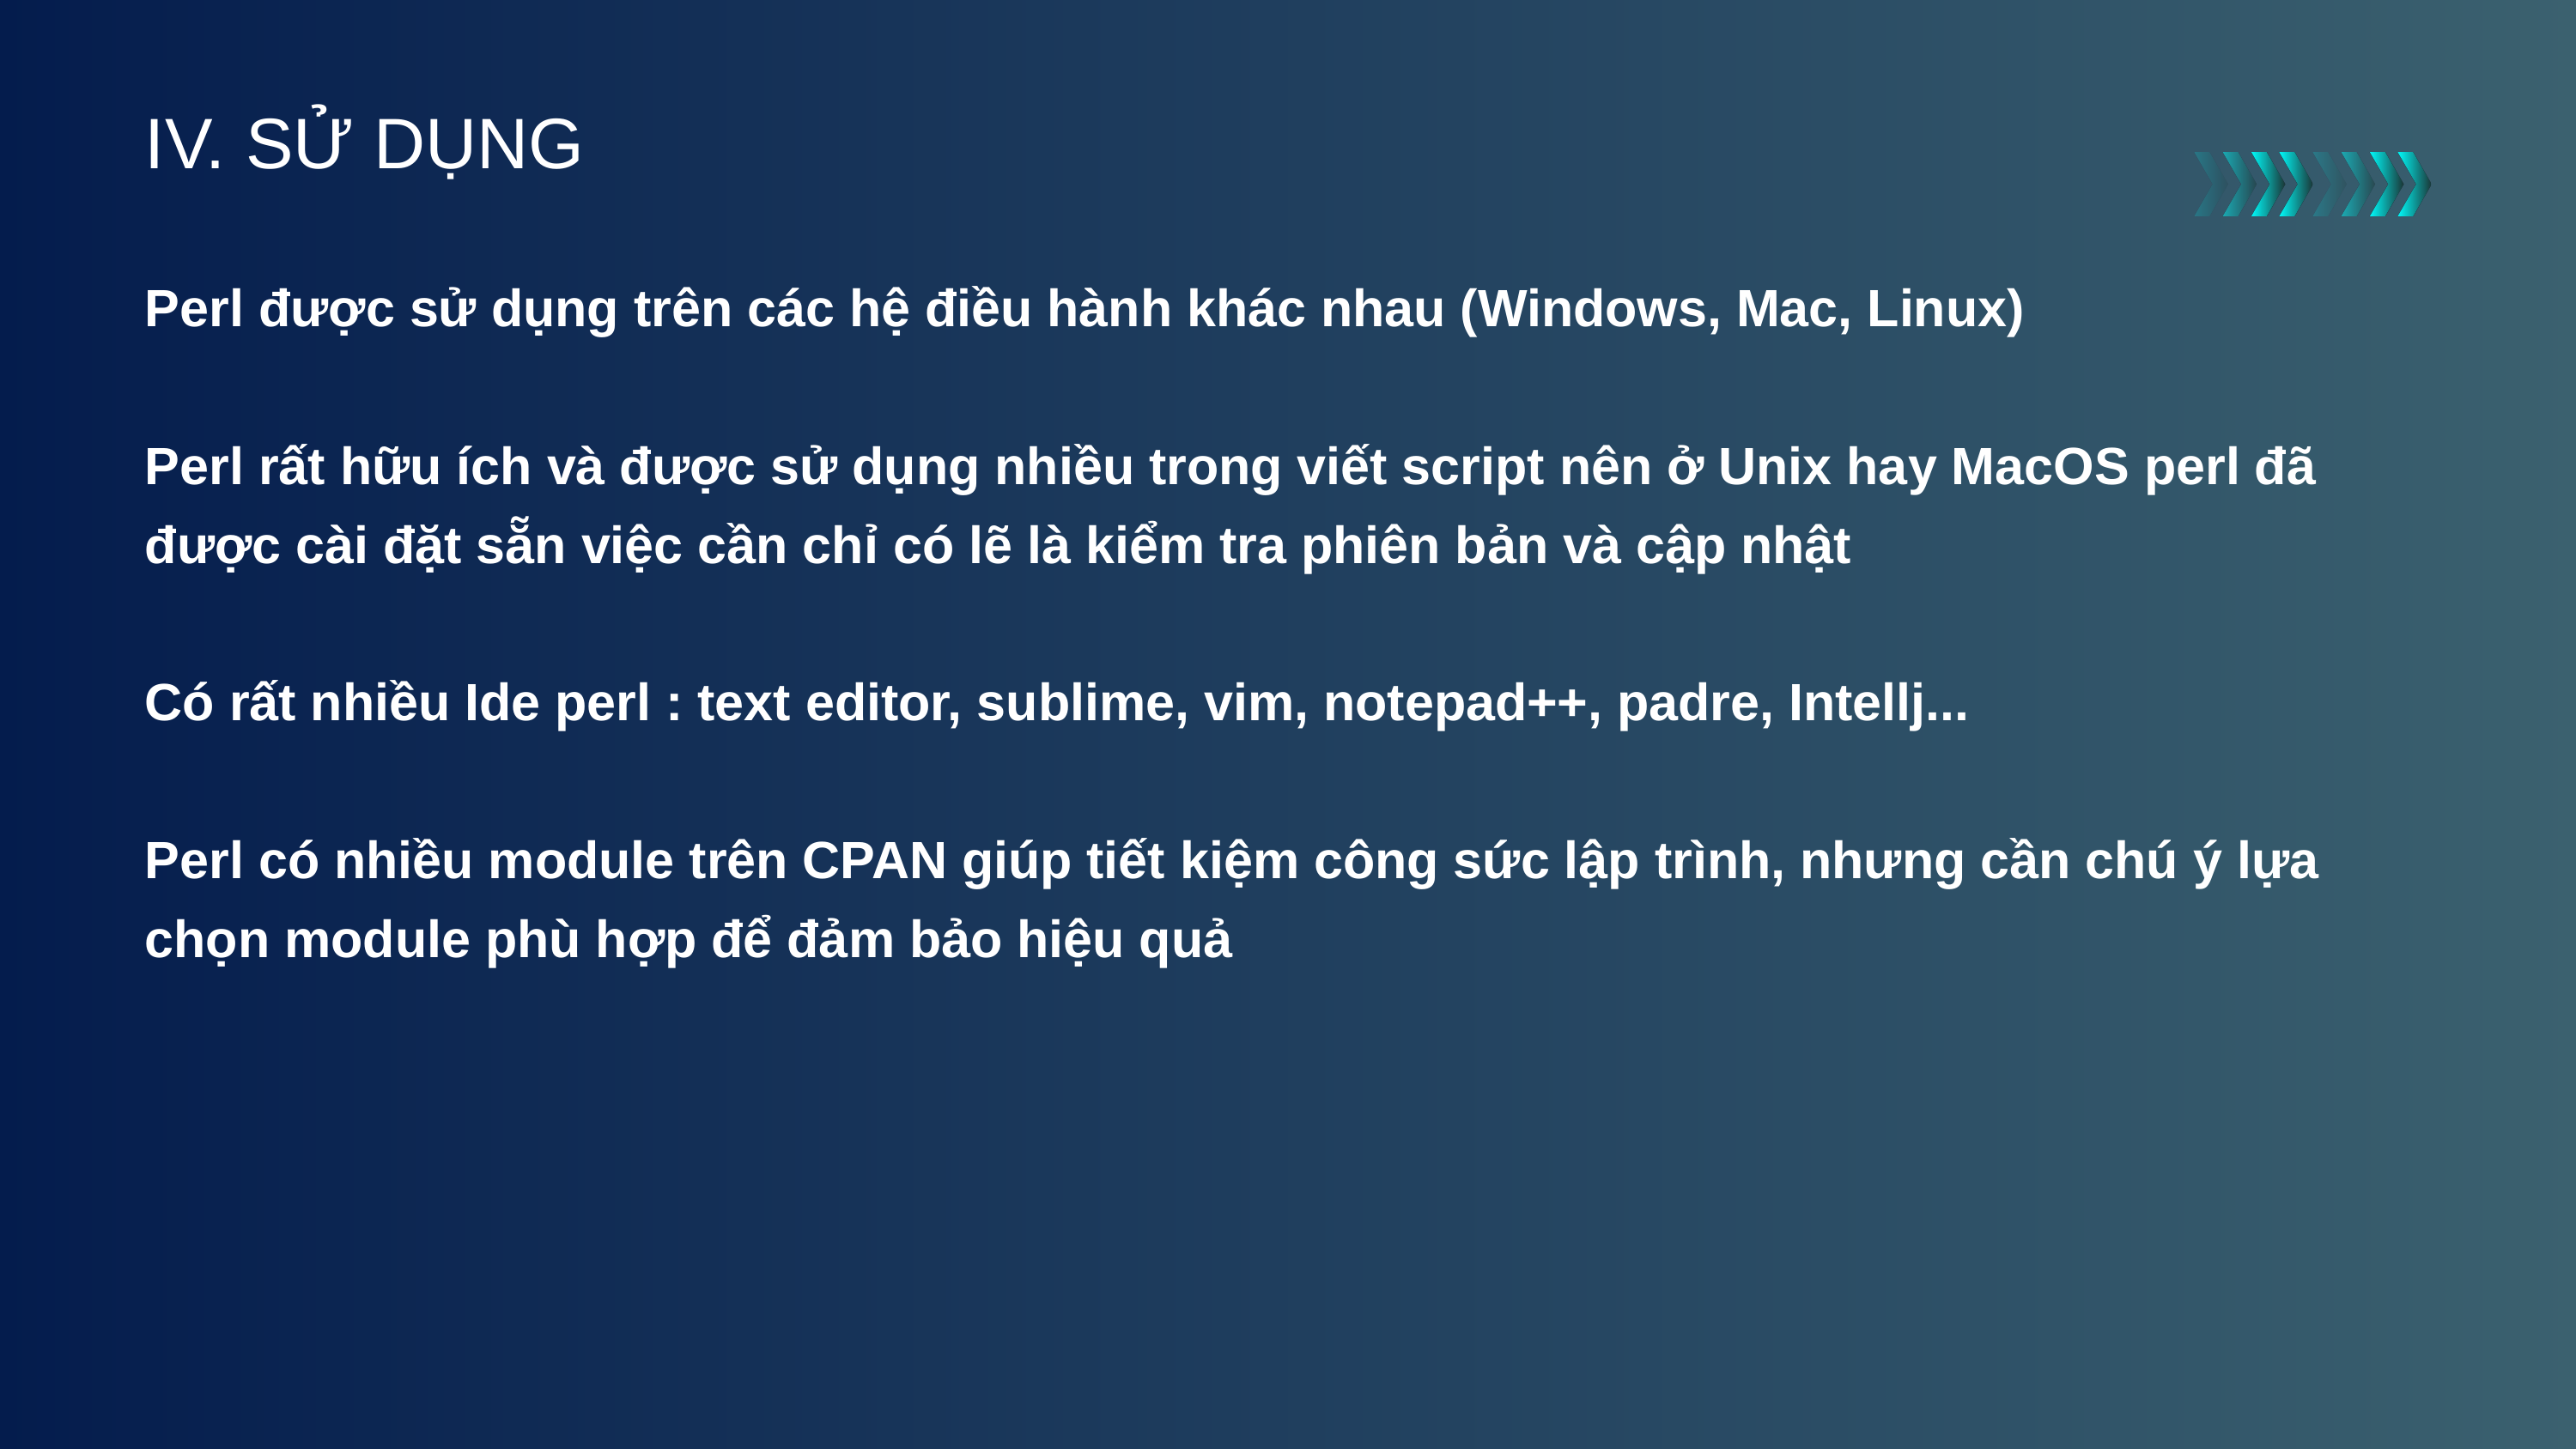

IV. SỬ DỤNG

Perl được sử dụng trên các hệ điều hành khác nhau (Windows, Mac, Linux)

Perl rất hữu ích và được sử dụng nhiều trong viết script nên ở Unix hay MacOS perl đã được cài đặt sẵn việc cần chỉ có lẽ là kiểm tra phiên bản và cập nhật

Có rất nhiều Ide perl : text editor, sublime, vim, notepad++, padre, Intellj...

Perl có nhiều module trên CPAN giúp tiết kiệm công sức lập trình, nhưng cần chú ý lựa chọn module phù hợp để đảm bảo hiệu quả